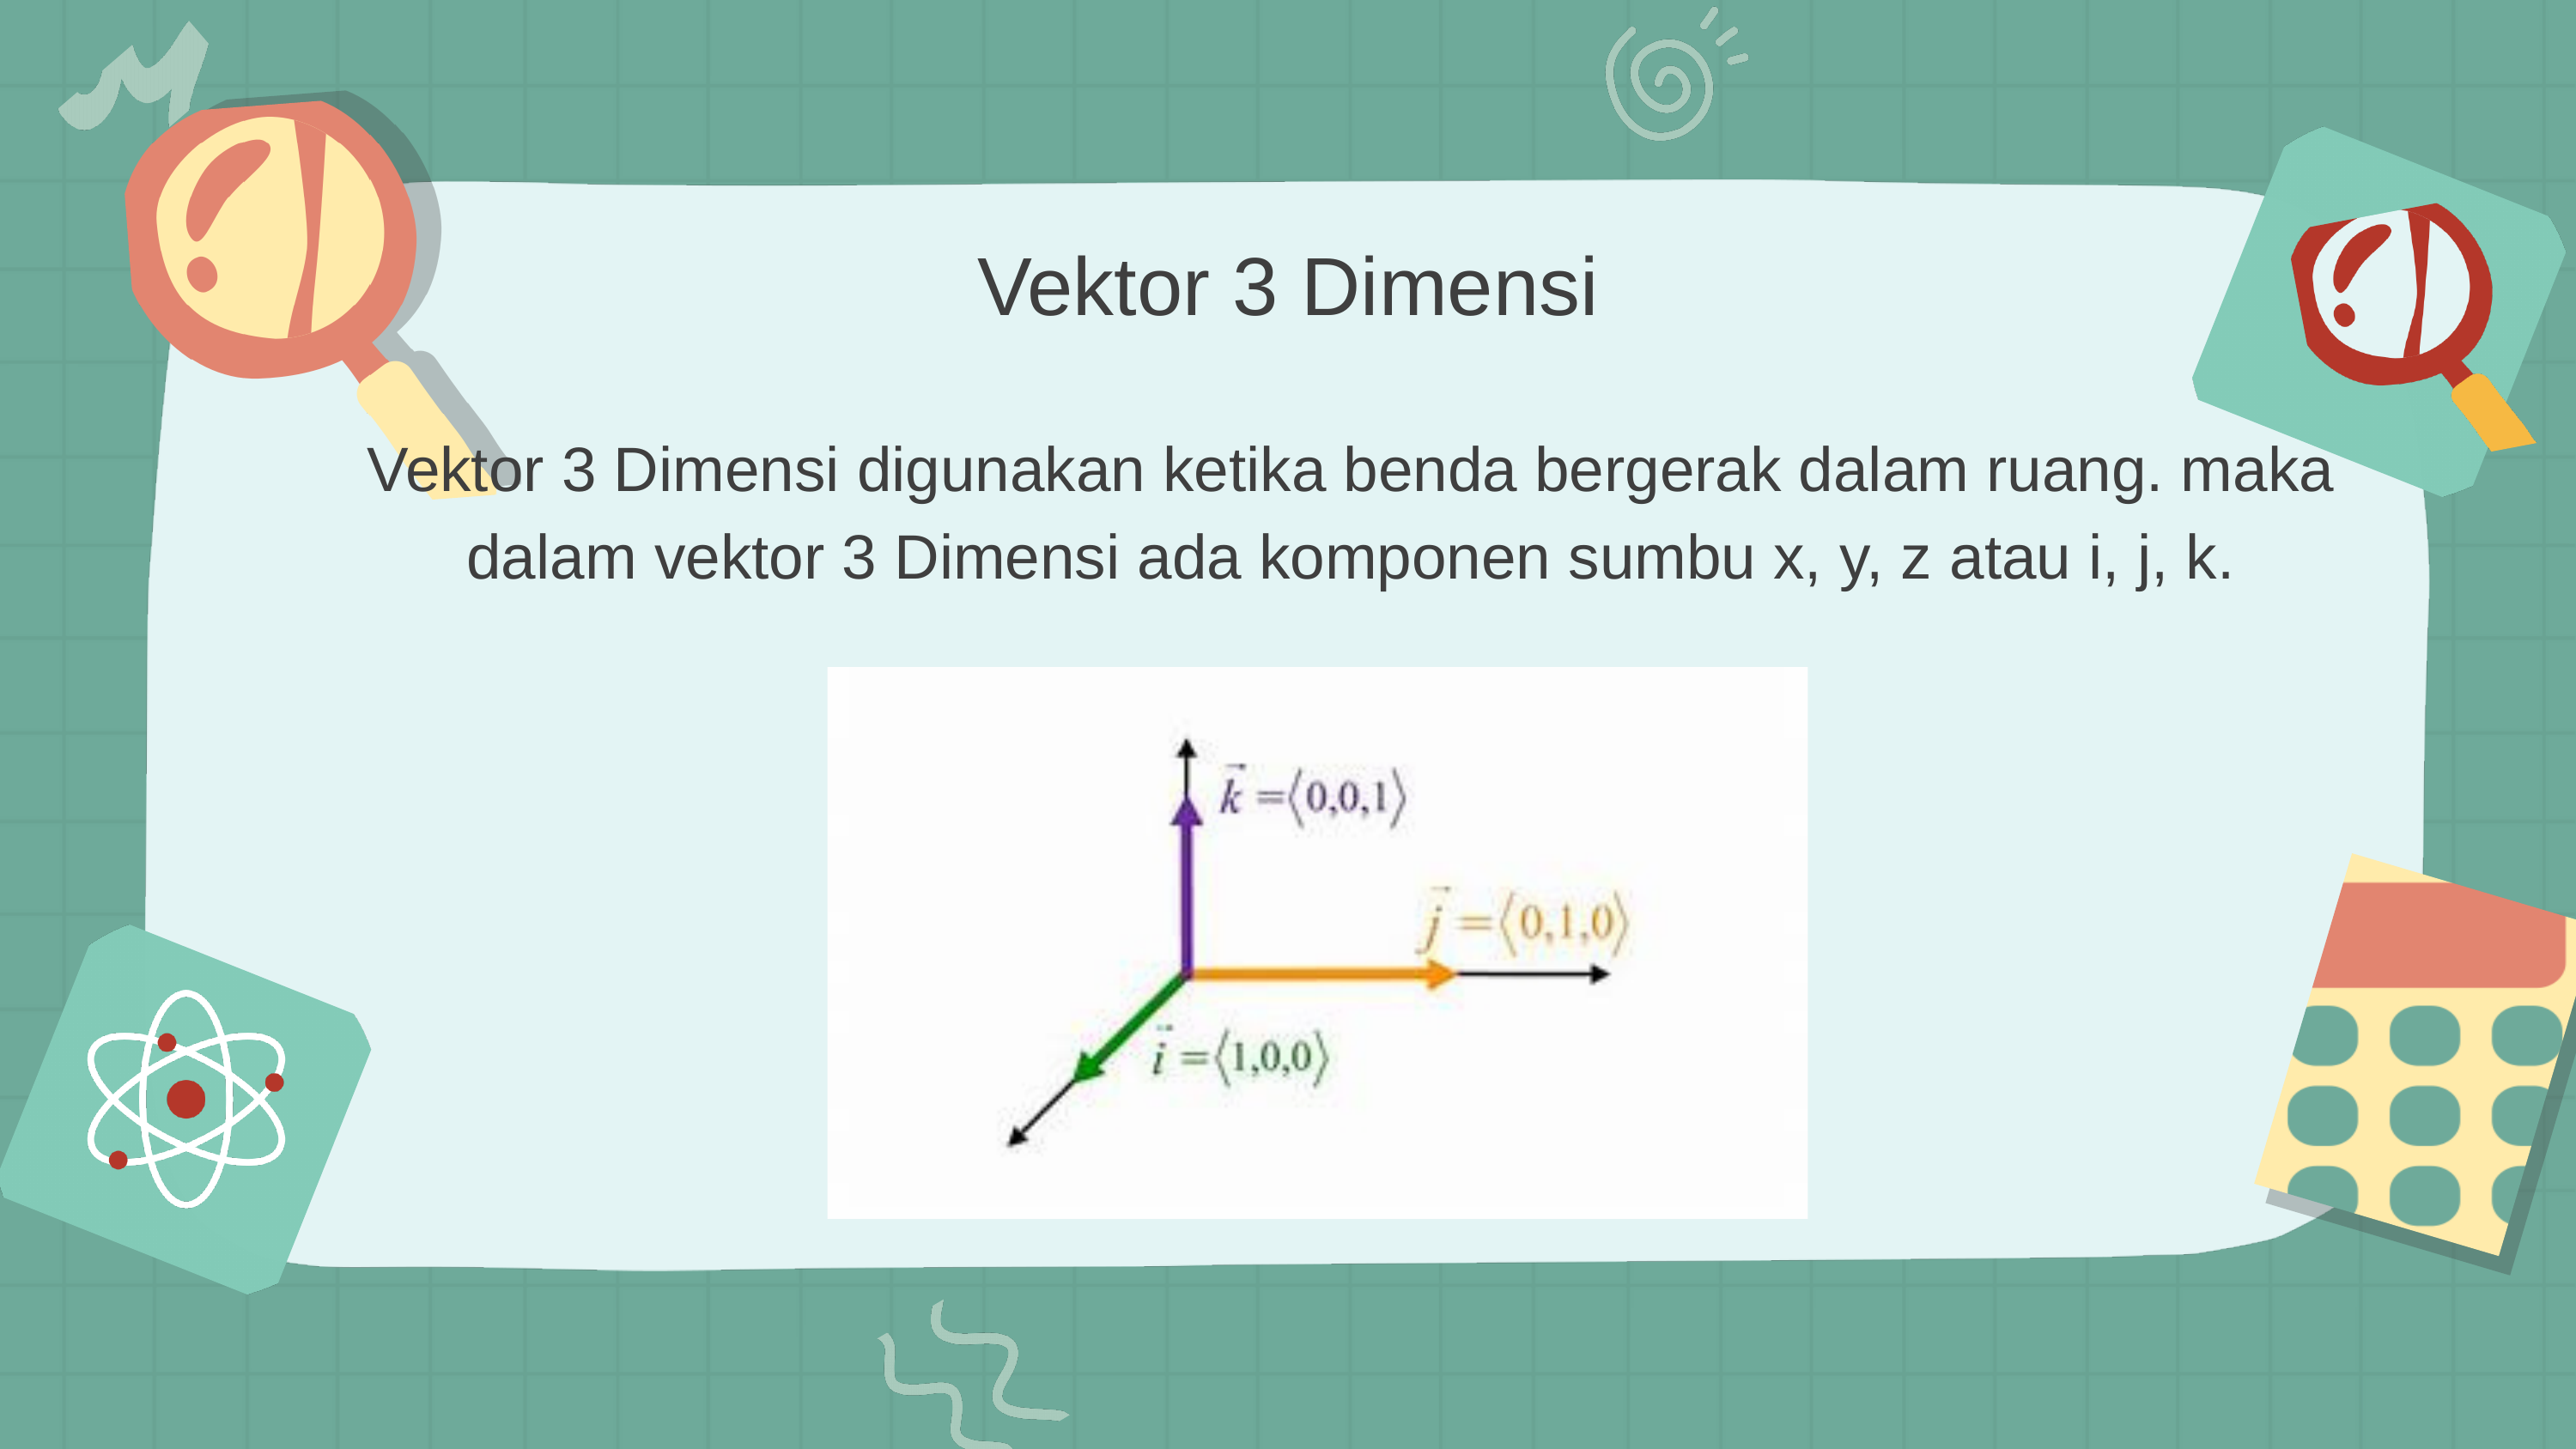

Vektor 3 Dimensi
Vektor 3 Dimensi digunakan ketika benda bergerak dalam ruang. maka dalam vektor 3 Dimensi ada komponen sumbu x, y, z atau i, j, k.